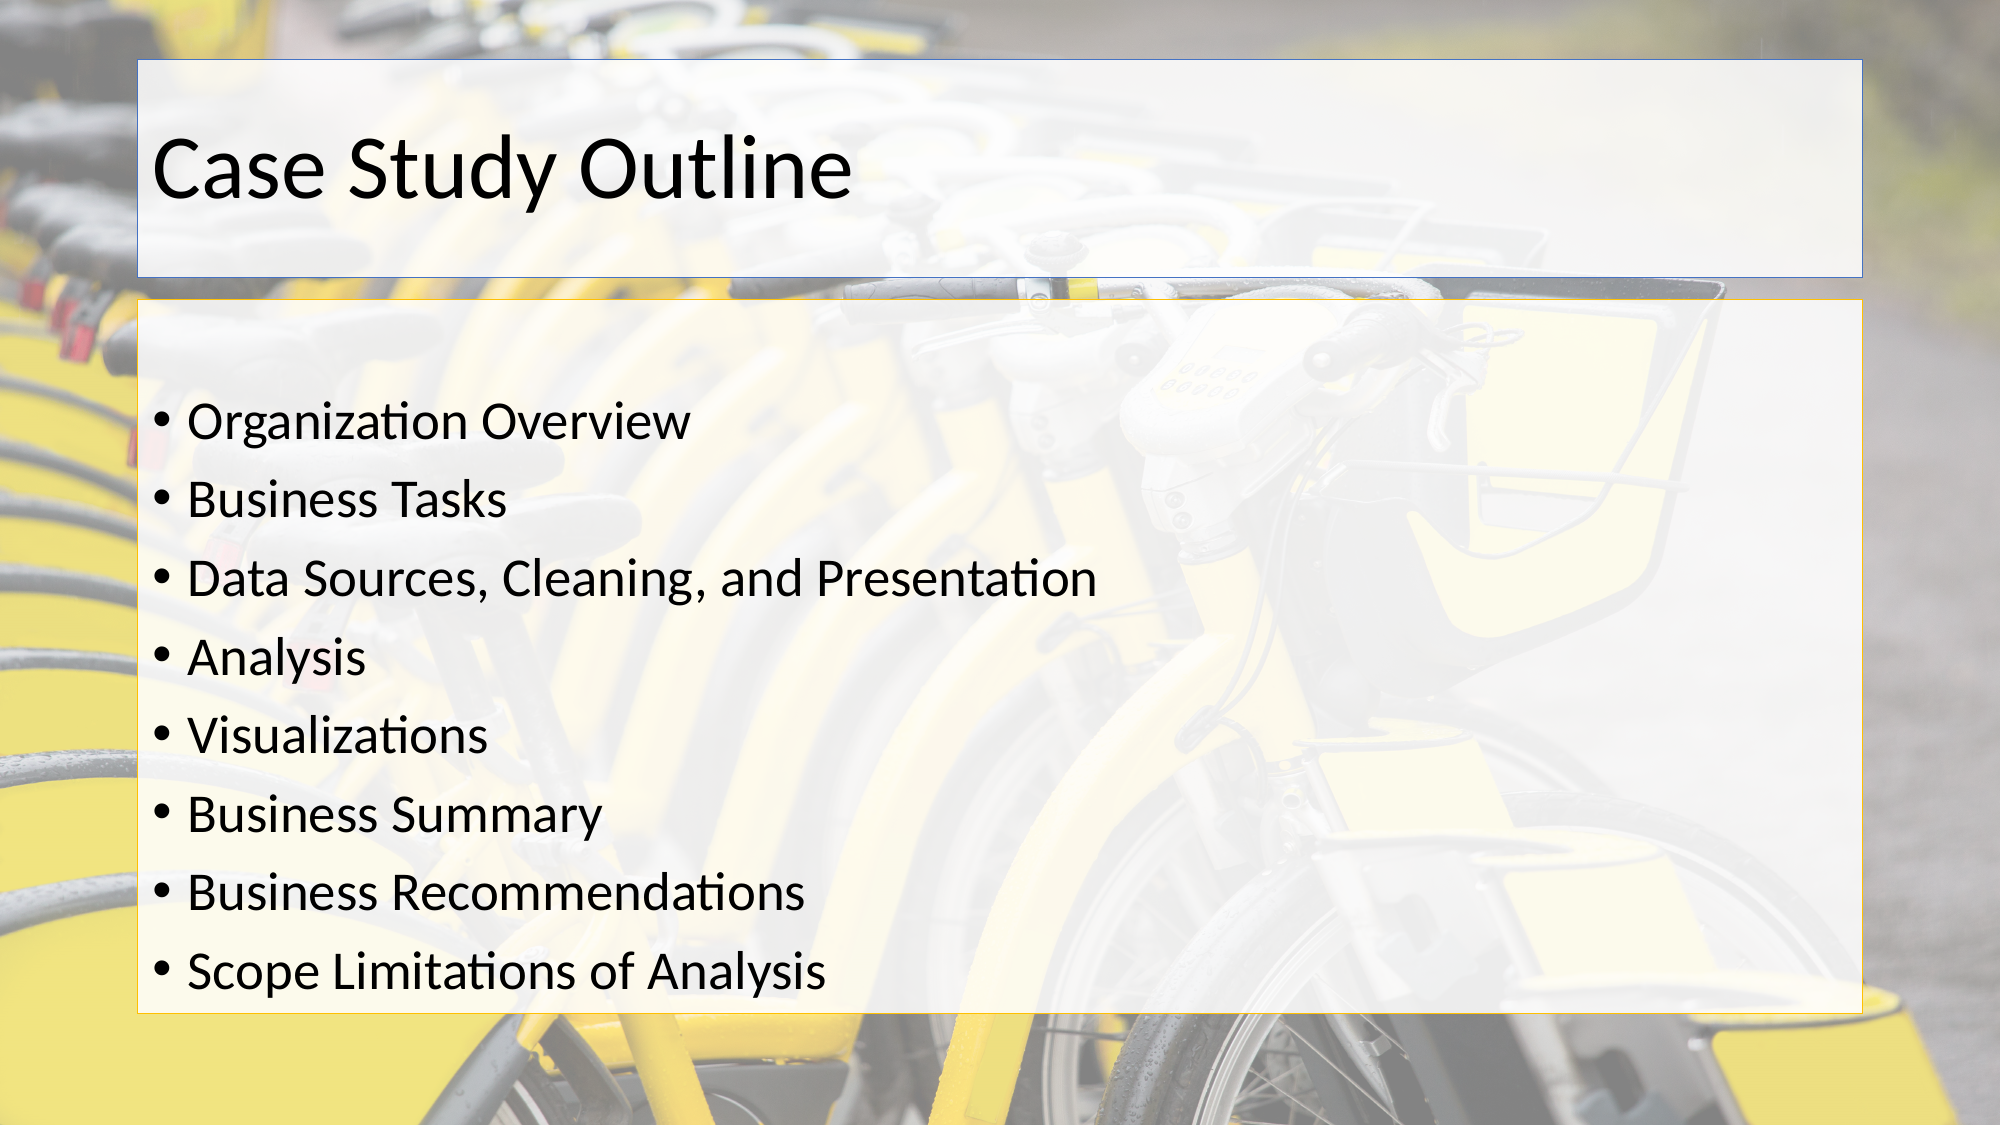

# Case Study Outline

Organization Overview
Business Tasks
Data Sources, Cleaning, and Presentation
Analysis
Visualizations
Business Summary
Business Recommendations
Scope Limitations of Analysis